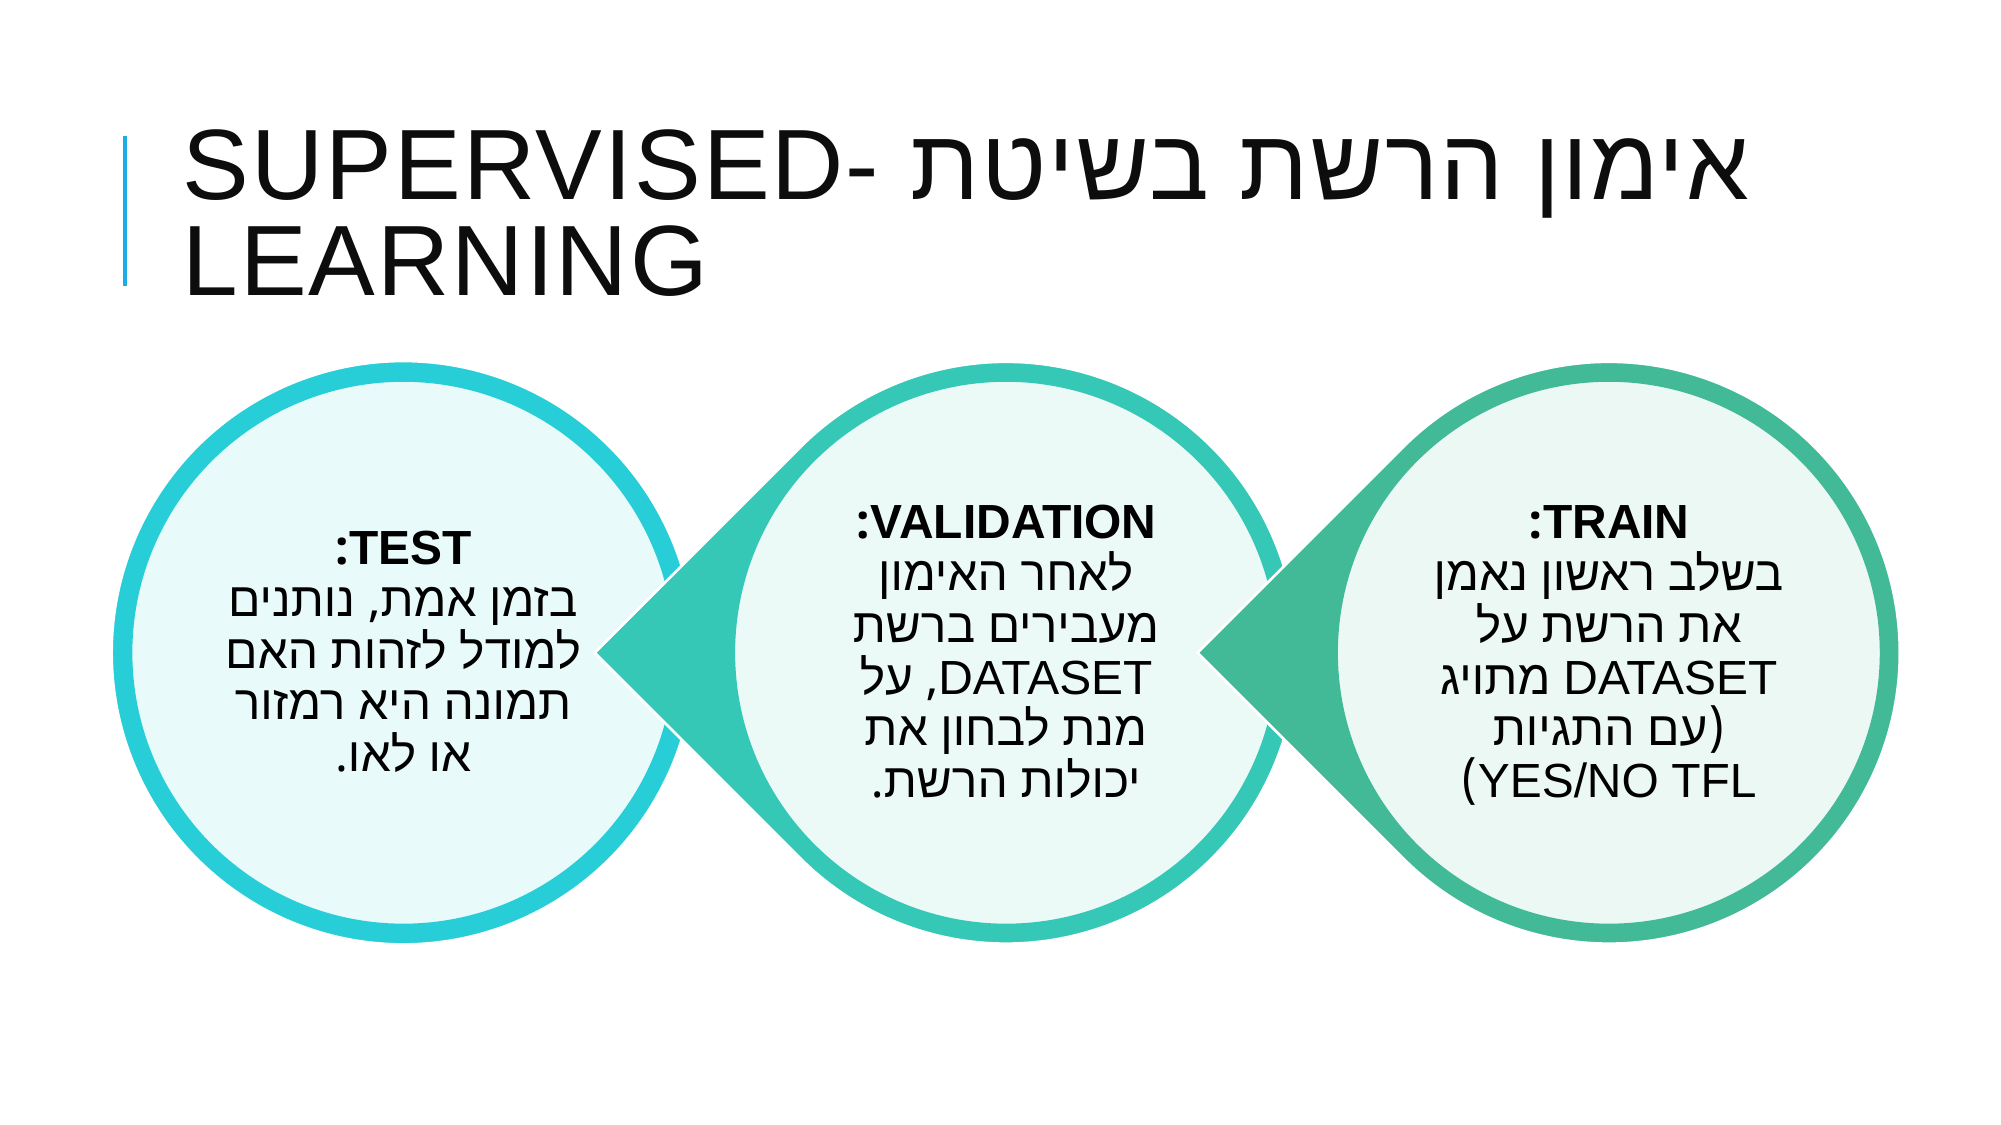

# אימון הרשת בשיטת SUPERVISED-LEARNING
TEST:
בזמן אמת, נותנים למודל לזהות האם תמונה היא רמזור או לאו.
VALIDATION:
לאחר האימון מעבירים ברשת DATASET, על מנת לבחון את יכולות הרשת.
TRAIN:
בשלב ראשון נאמן את הרשת על DATASET מתויג (עם התגיות YES/NO TFL)